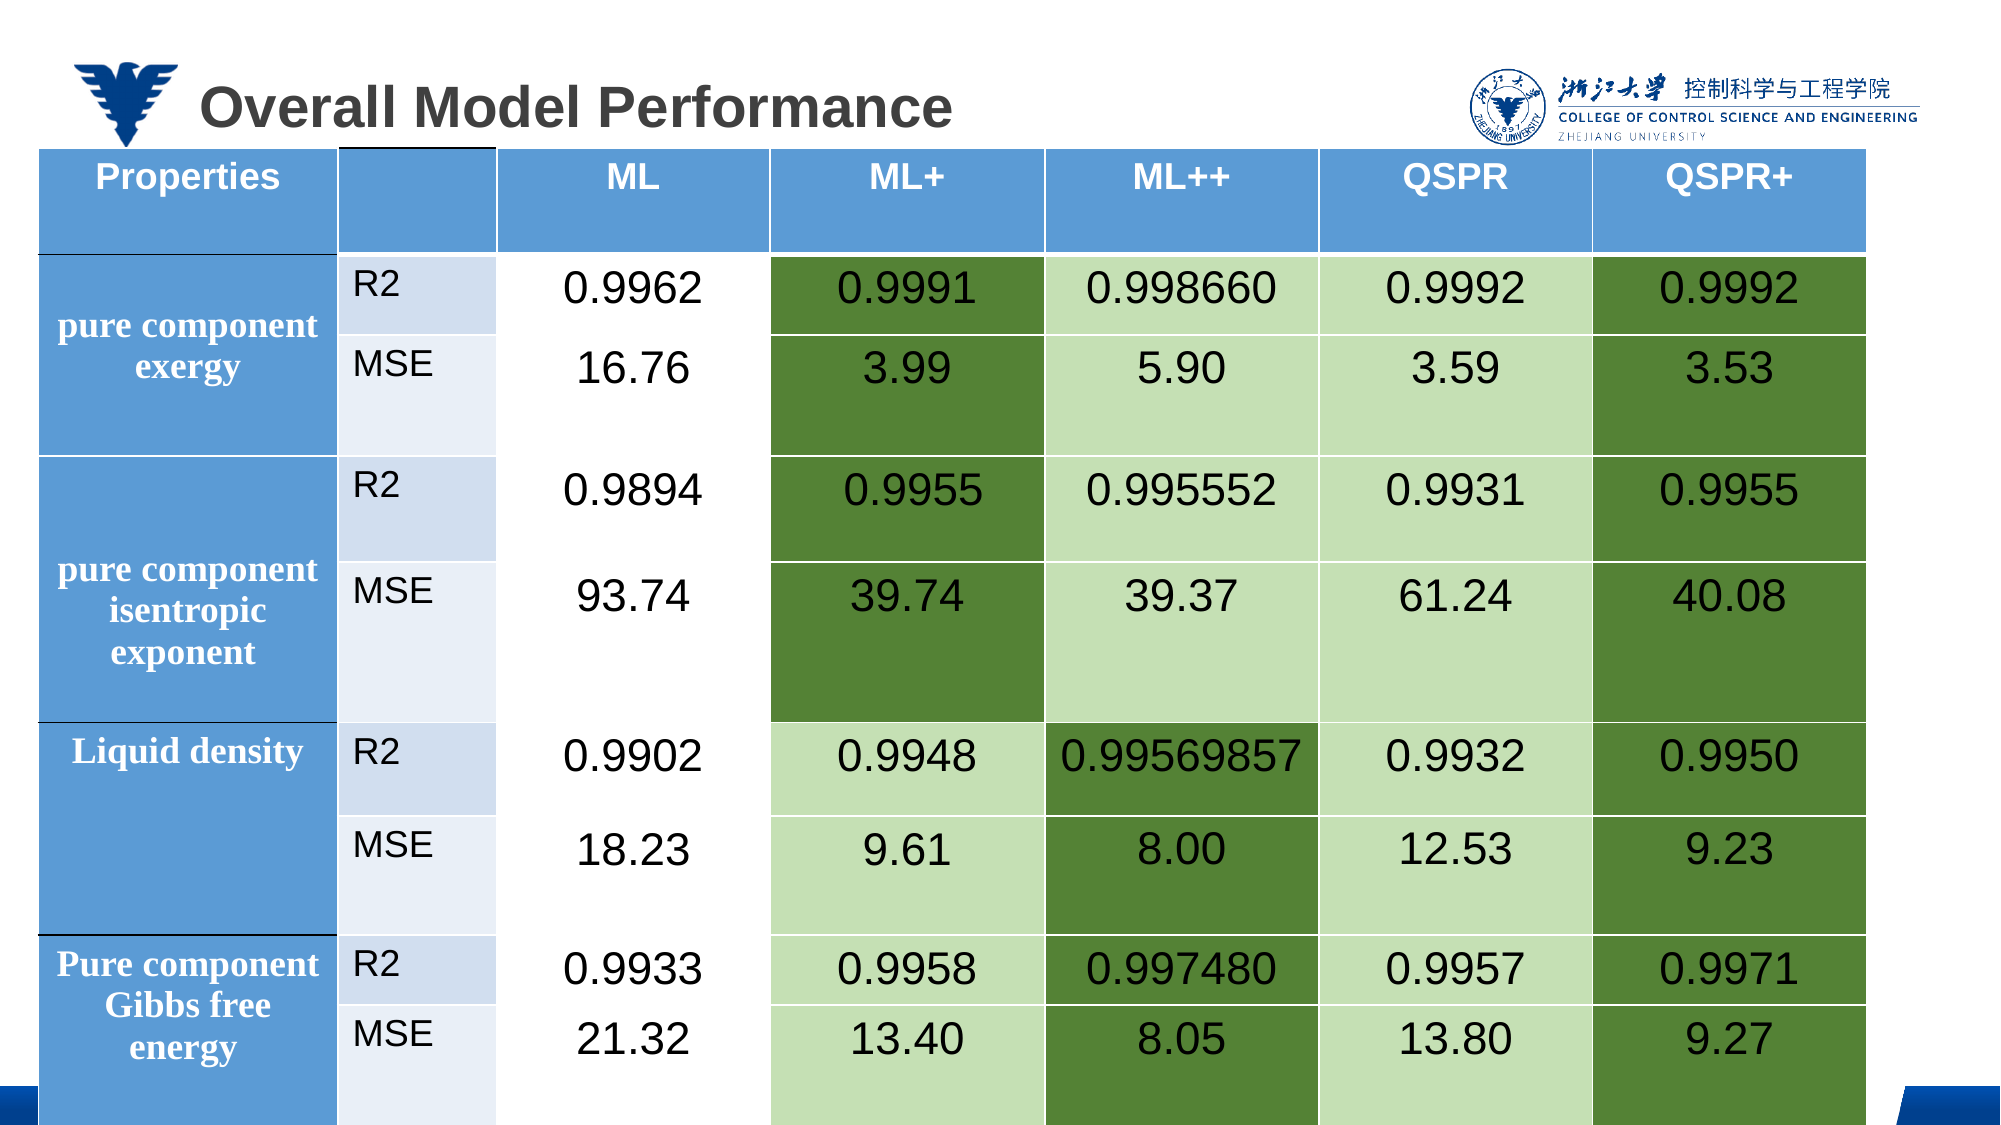

Overall Model Performance
| Properties |  | ML | ML+ | ML++ | QSPR | QSPR+ |
| --- | --- | --- | --- | --- | --- | --- |
| pure component exergy | R2 | 0.9962 | 0.9991 | 0.998660 | 0.9992 | 0.9992 |
|  | MSE | 16.76 | 3.99 | 5.90 | 3.59 | 3.53 |
| pure component isentropic exponent | R2 | 0.9894 | 0.9955 | 0.995552 | 0.9931 | 0.9955 |
|  | MSE | 93.74 | 39.74 | 39.37 | 61.24 | 40.08 |
| Liquid density | R2 | 0.9902 | 0.9948 | 0.99569857 | 0.9932 | 0.9950 |
|  | MSE | 18.23 | 9.61 | 8.00 | 12.53 | 9.23 |
| Pure component Gibbs free energy | R2 | 0.9933 | 0.9958 | 0.997480 | 0.9957 | 0.9971 |
|  | MSE | 21.32 | 13.40 | 8.05 | 13.80 | 9.27 |